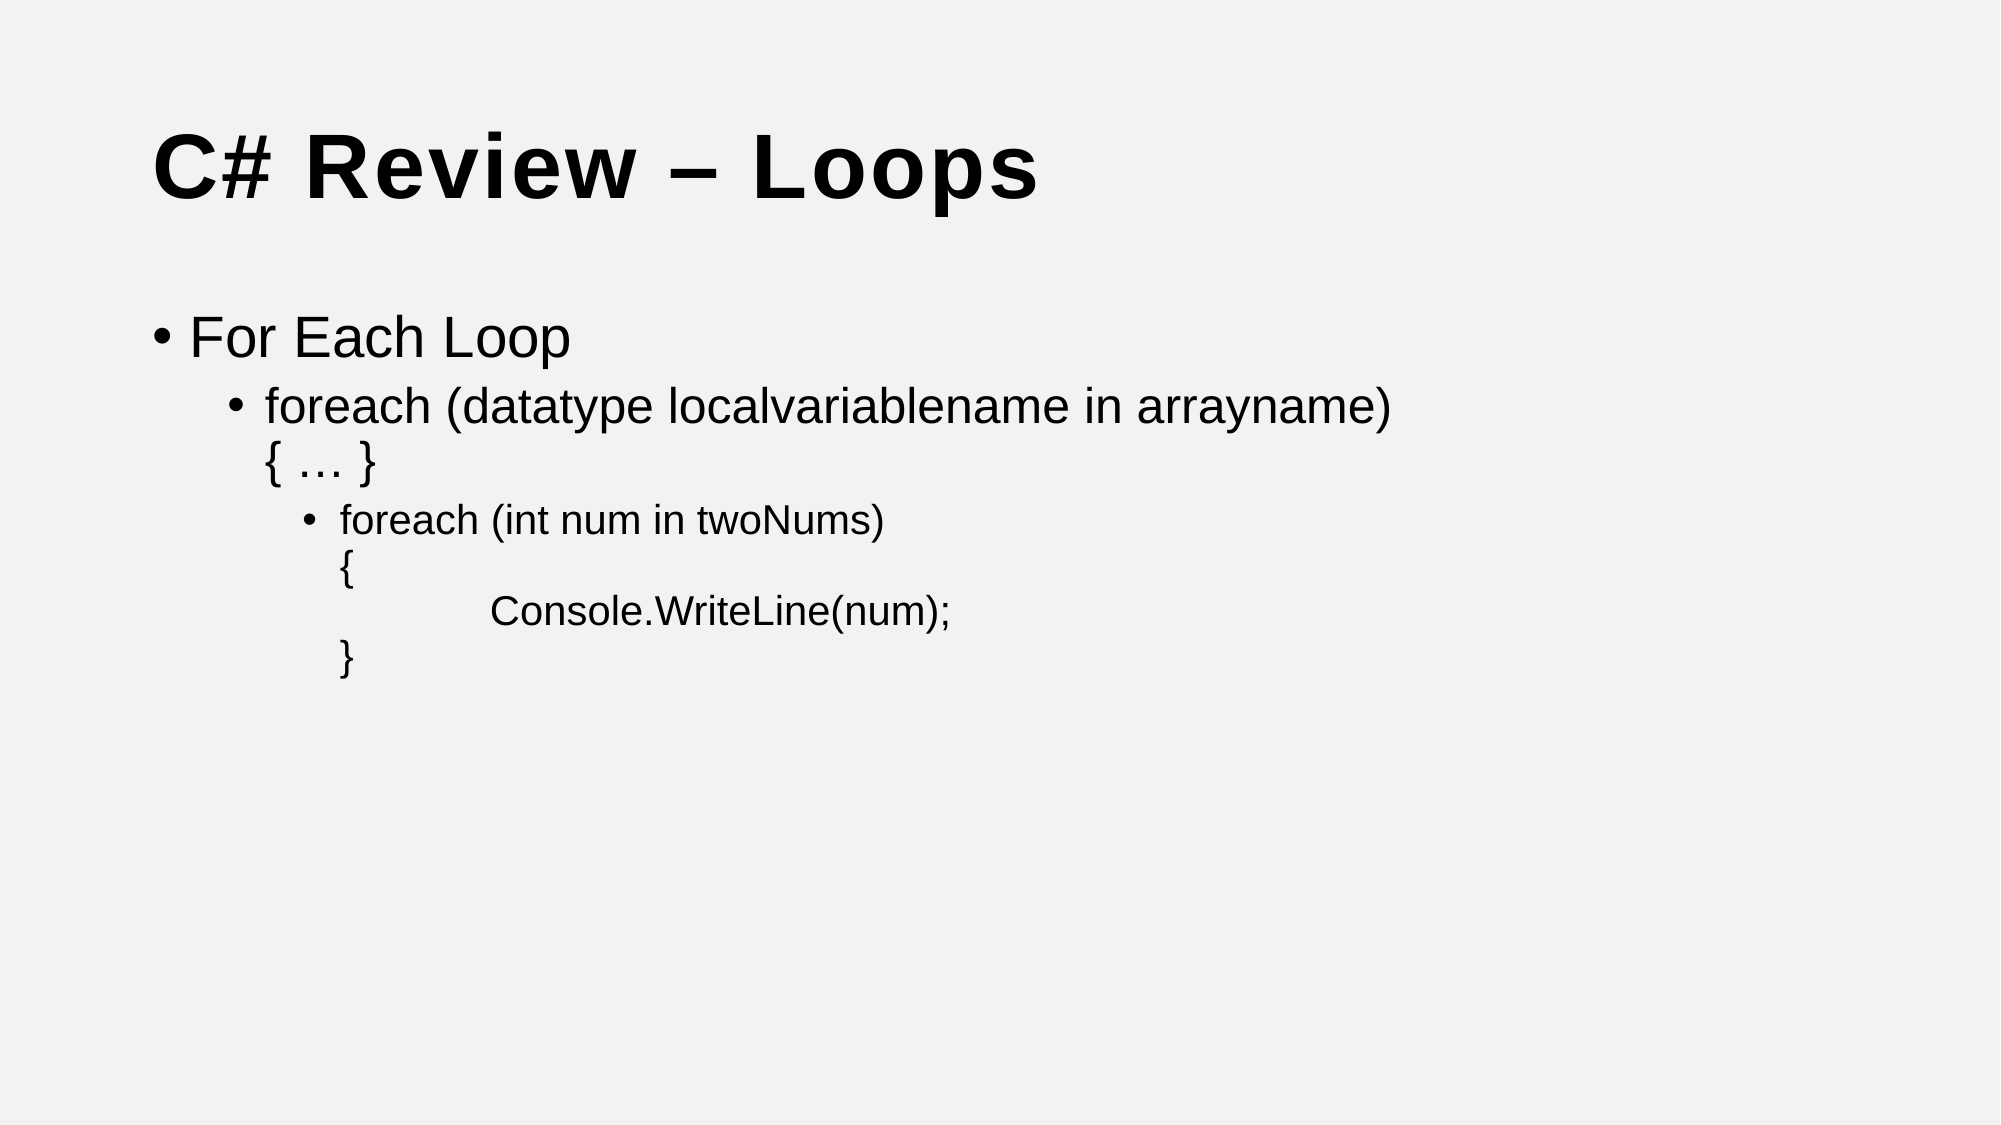

# C# Review – Loops
For Each Loop
foreach (datatype localvariablename in arrayname)
{ … }
foreach (int num in twoNums)
{
	Console.WriteLine(num);
}